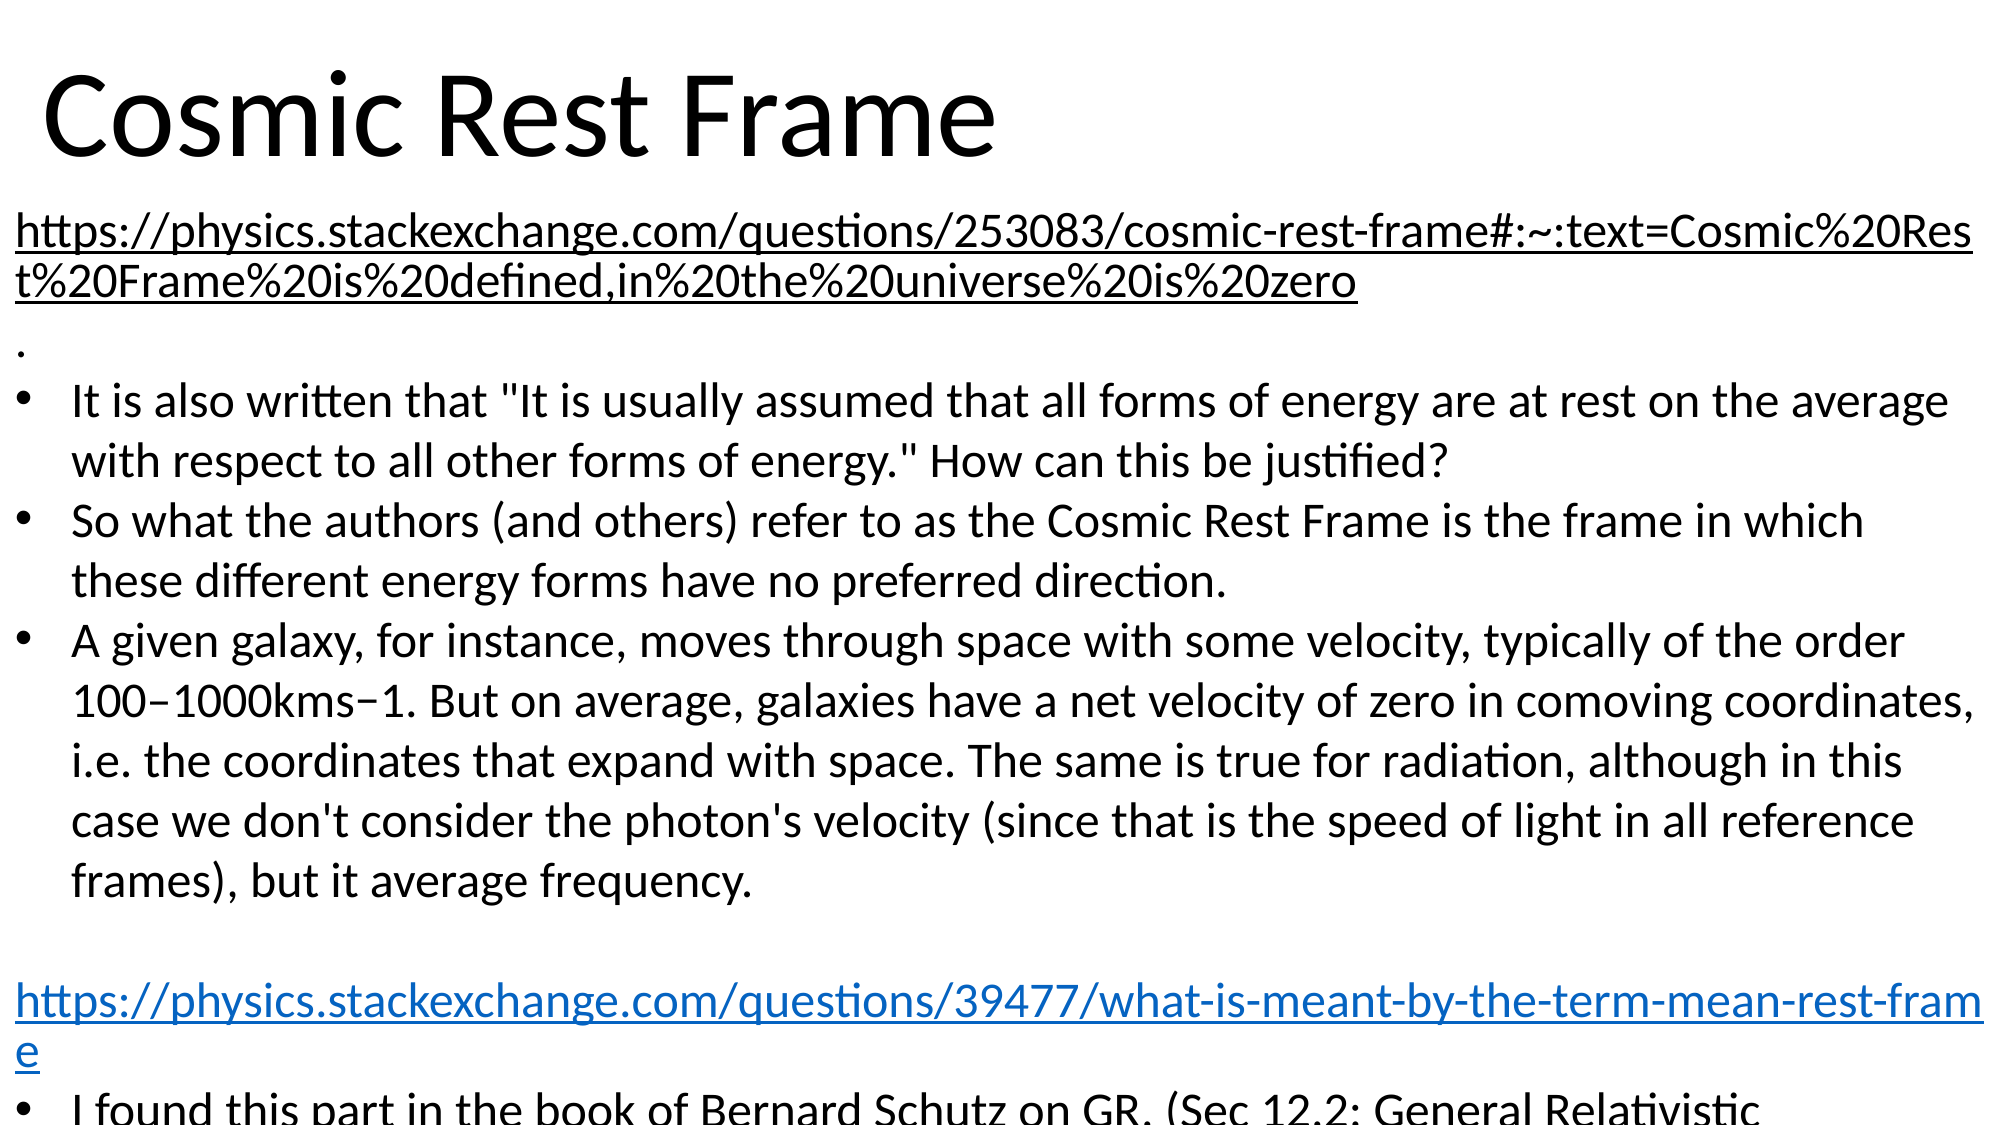

Cosmic Rest Frame
https://physics.stackexchange.com/questions/253083/cosmic-rest-frame#:~:text=Cosmic%20Rest%20Frame%20is%20defined,in%20the%20universe%20is%20zero.
It is also written that "It is usually assumed that all forms of energy are at rest on the average with respect to all other forms of energy." How can this be justified?
So what the authors (and others) refer to as the Cosmic Rest Frame is the frame in which these different energy forms have no preferred direction.
A given galaxy, for instance, moves through space with some velocity, typically of the order 100–1000kms−1. But on average, galaxies have a net velocity of zero in comoving coordinates, i.e. the coordinates that expand with space. The same is true for radiation, although in this case we don't consider the photon's velocity (since that is the speed of light in all reference frames), but it average frequency.

https://physics.stackexchange.com/questions/39477/what-is-meant-by-the-term-mean-rest-frame
I found this part in the book of Bernard Schutz on GR. (Sec 12.2: General Relativistic Cosmological Models).
Robertson-Walker metrics: We shall adopt the following assumptions about the universe: (i) spacetime can be sliced into hypersurfaces of constant time which are perfectly homogeneous and isotropic; and (ii) the mean rest frame of the galaxies agrees with the definition of simultaneity.